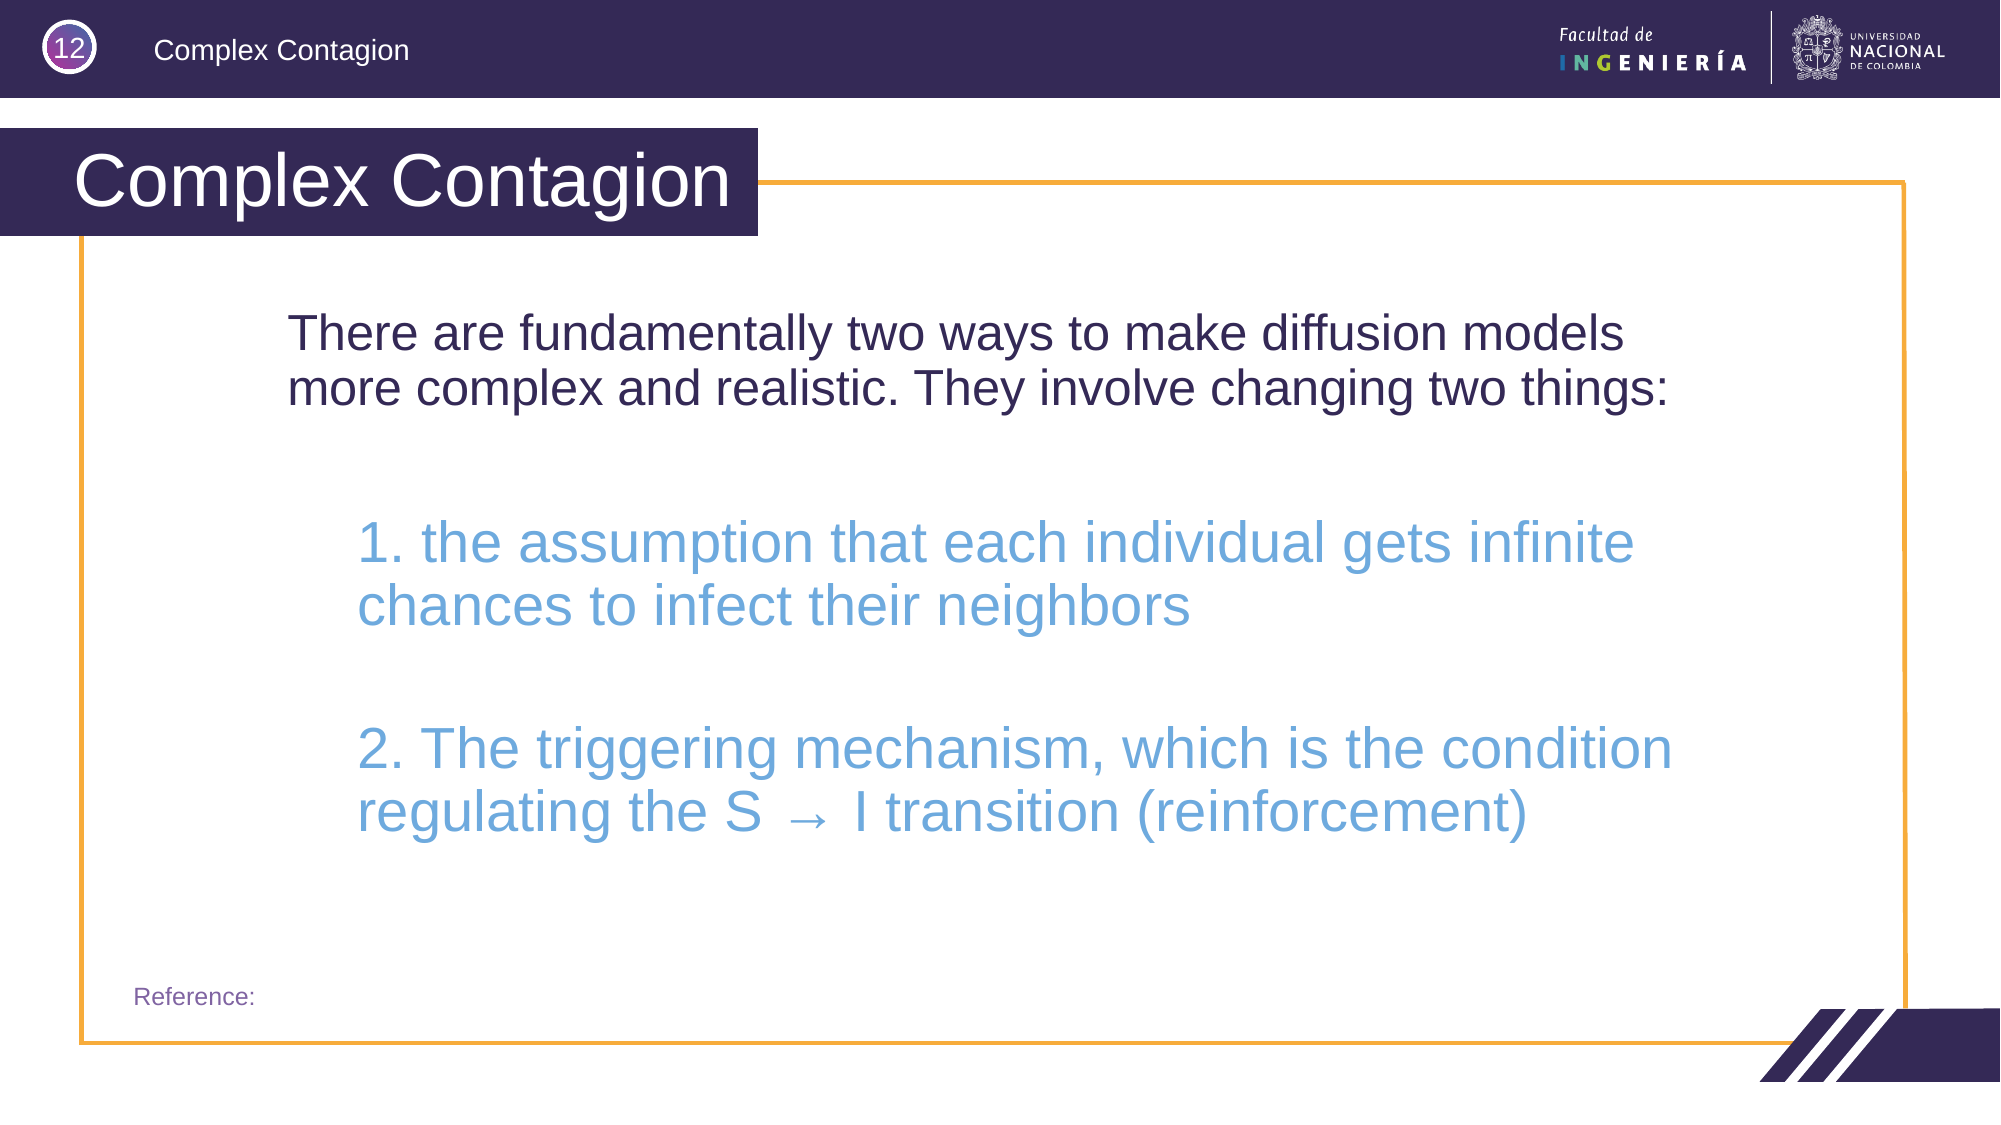

12
# Complex Contagion
There are fundamentally two ways to make diffusion models more complex and realistic. They involve changing two things:

1. the assumption that each individual gets infinite chances to infect their neighbors

2. The triggering mechanism, which is the condition regulating the S → I transition (reinforcement)
Reference: